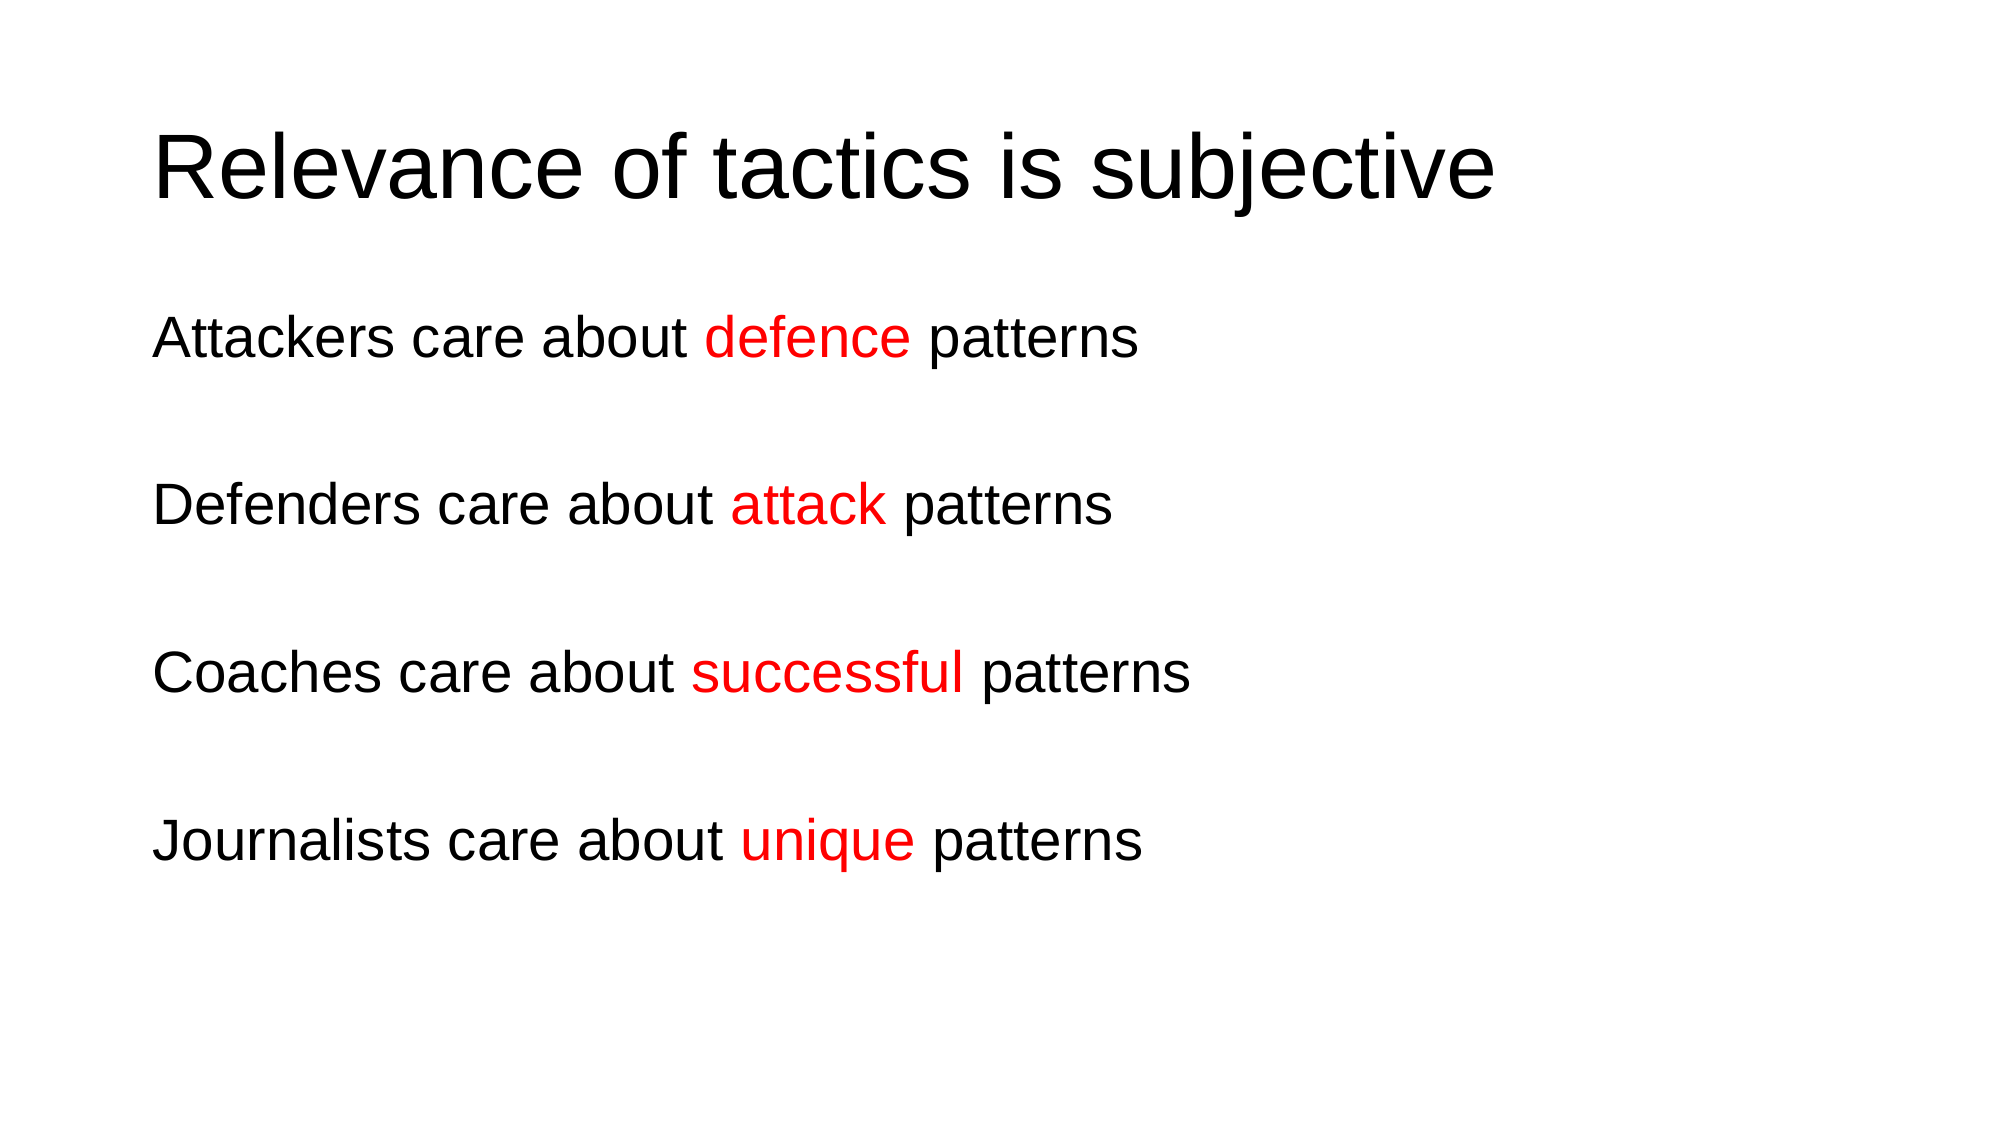

# Relevance of tactics is subjective
Attackers care about defence patterns

Defenders care about attack patterns

Coaches care about successful patterns

Journalists care about unique patterns